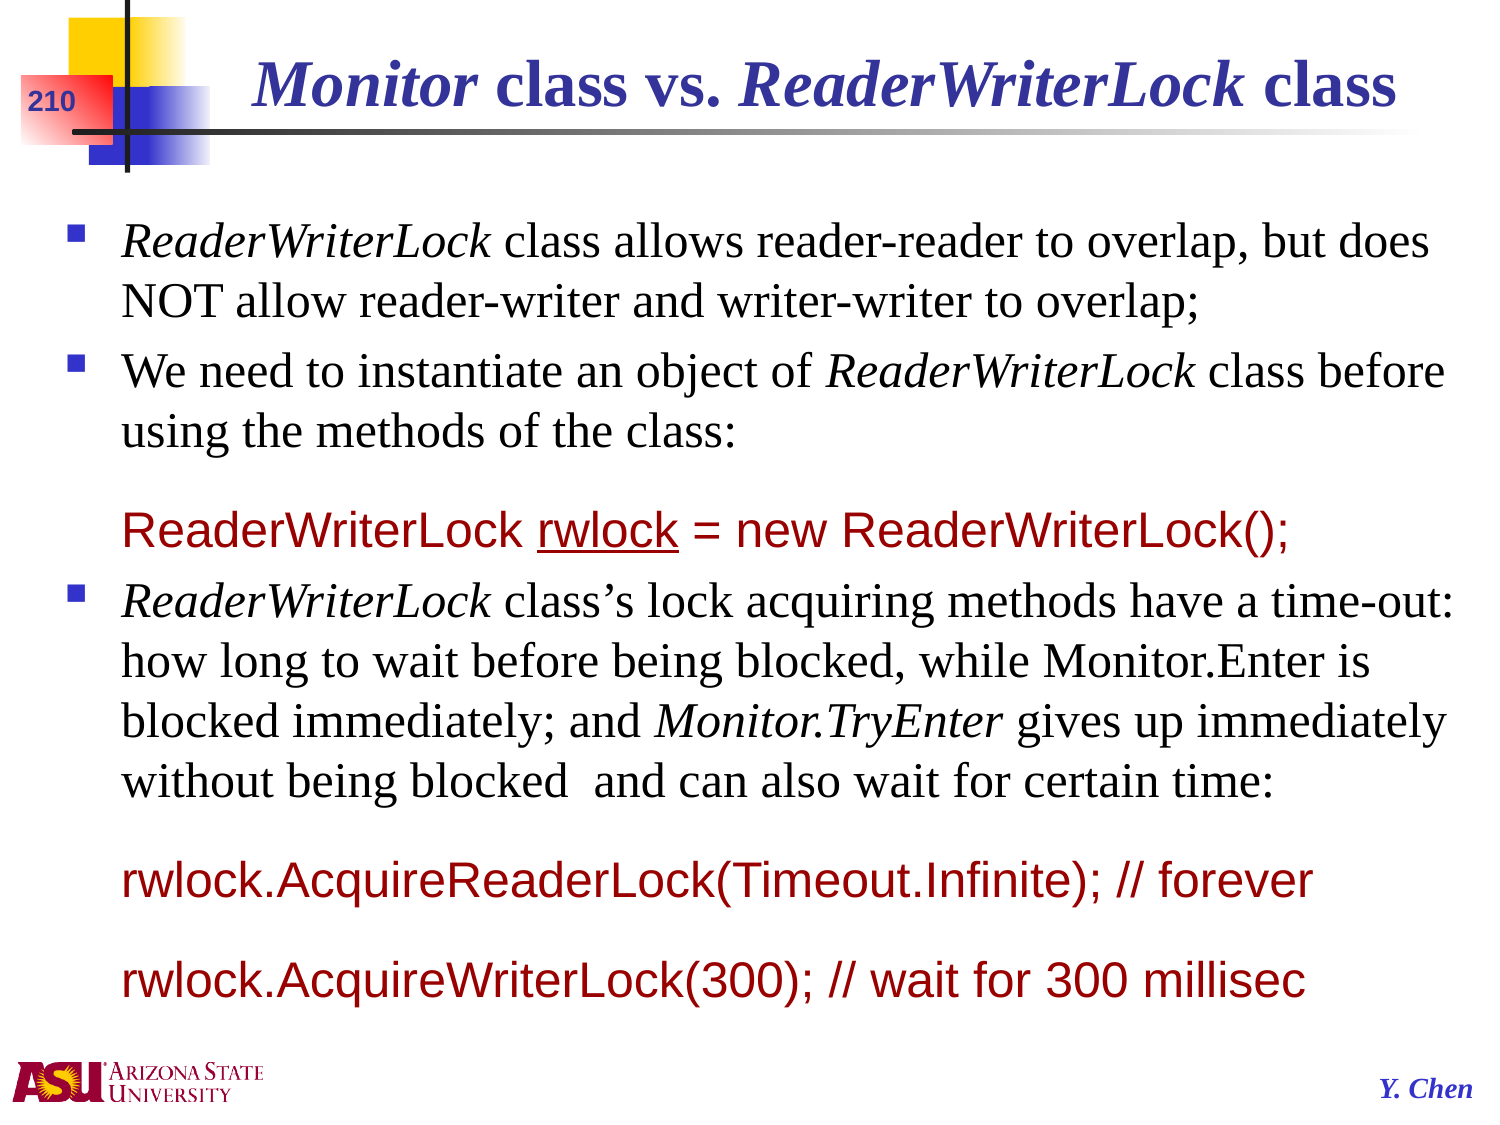

# Monitor class vs. ReaderWriterLock class
210
ReaderWriterLock class allows reader-reader to overlap, but does NOT allow reader-writer and writer-writer to overlap;
We need to instantiate an object of ReaderWriterLock class before using the methods of the class:
	ReaderWriterLock rwlock = new ReaderWriterLock();
ReaderWriterLock class’s lock acquiring methods have a time-out: how long to wait before being blocked, while Monitor.Enter is blocked immediately; and Monitor.TryEnter gives up immediately without being blocked  and can also wait for certain time:
	rwlock.AcquireReaderLock(Timeout.Infinite); // forever
	rwlock.AcquireWriterLock(300); // wait for 300 millisec